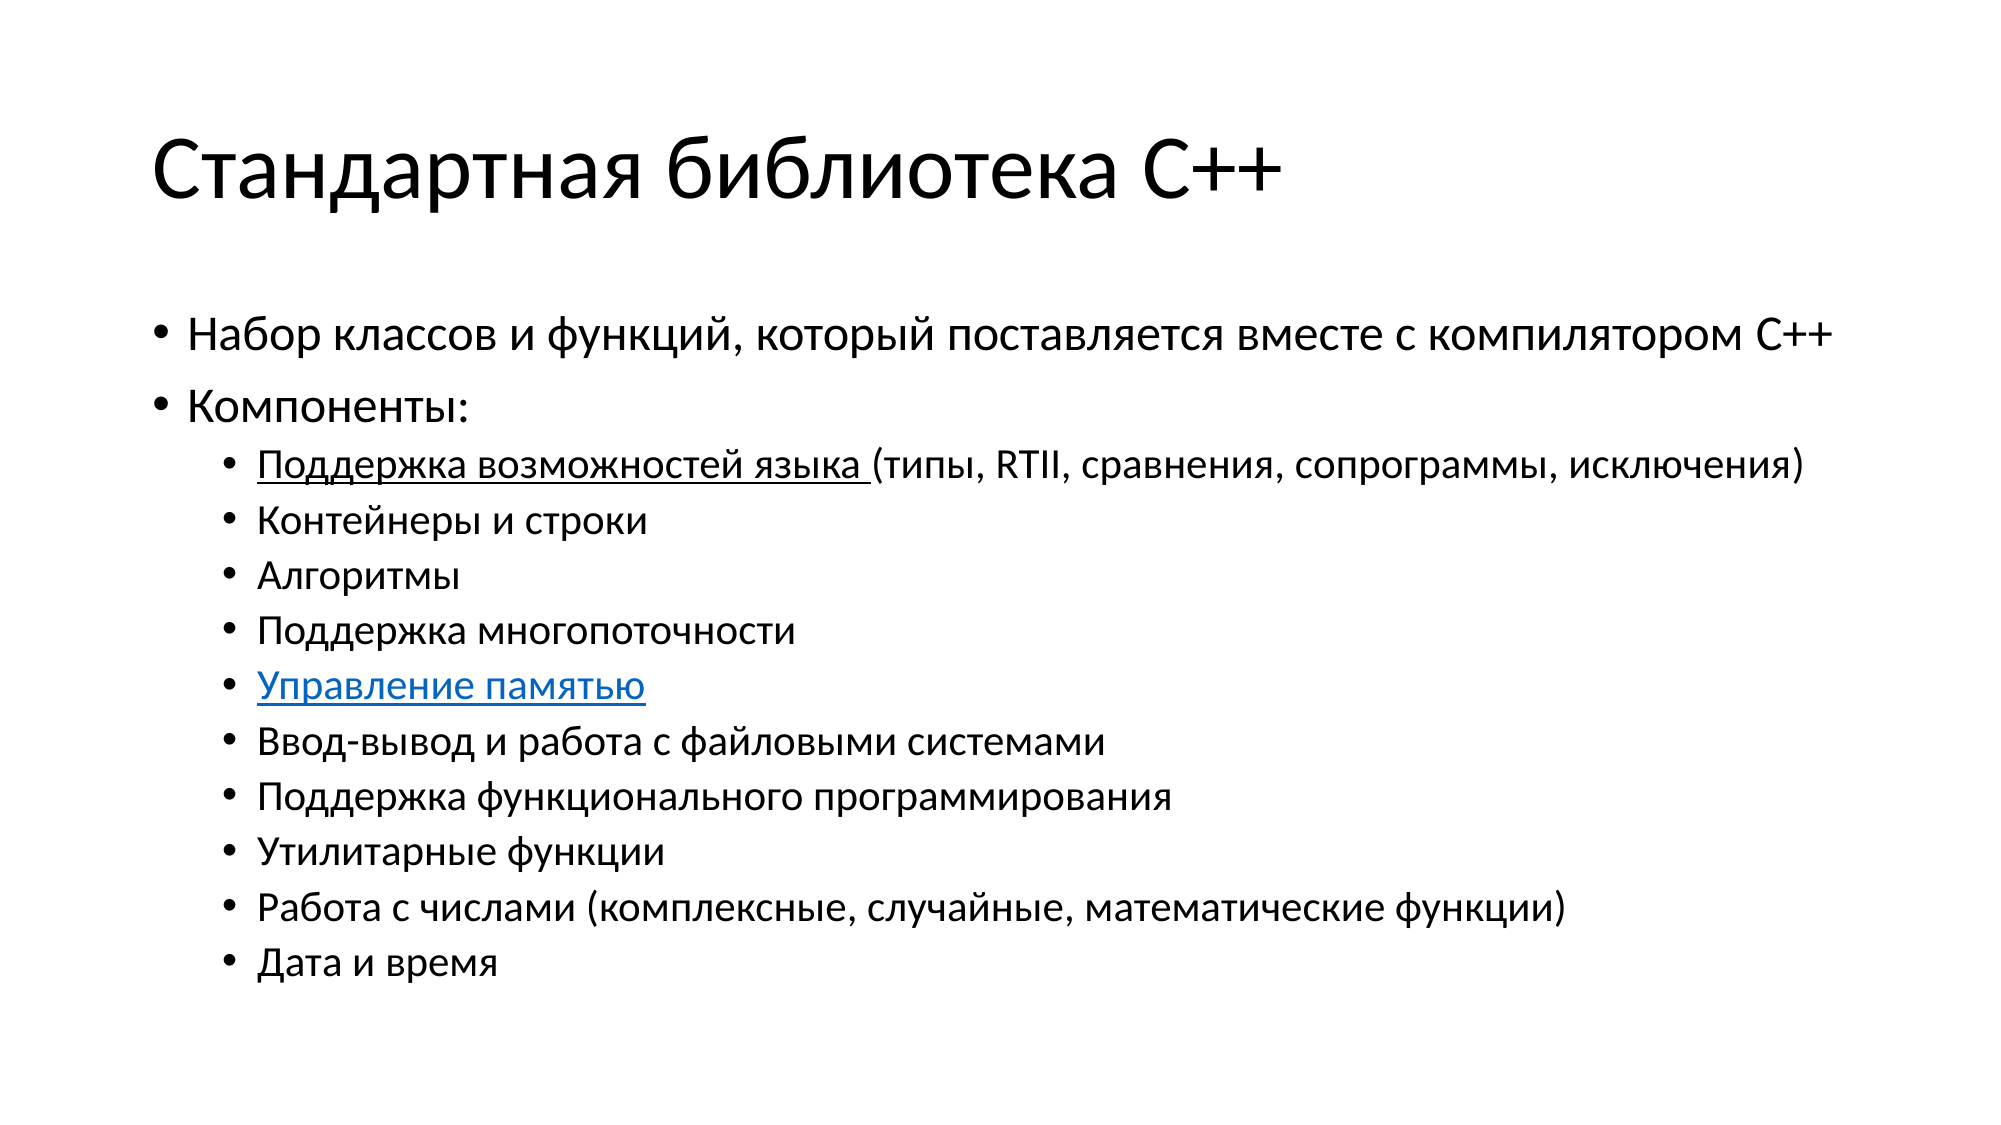

# Стандартная библиотека C++
Набор классов и функций, который поставляется вместе с компилятором C++
Компоненты:
Поддержка возможностей языка (типы, RTII, сравнения, сопрограммы, исключения)
Контейнеры и строки
Алгоритмы
Поддержка многопоточности
Управление памятью
Ввод-вывод и работа с файловыми системами
Поддержка функционального программирования
Утилитарные функции
Работа с числами (комплексные, случайные, математические функции)
Дата и время